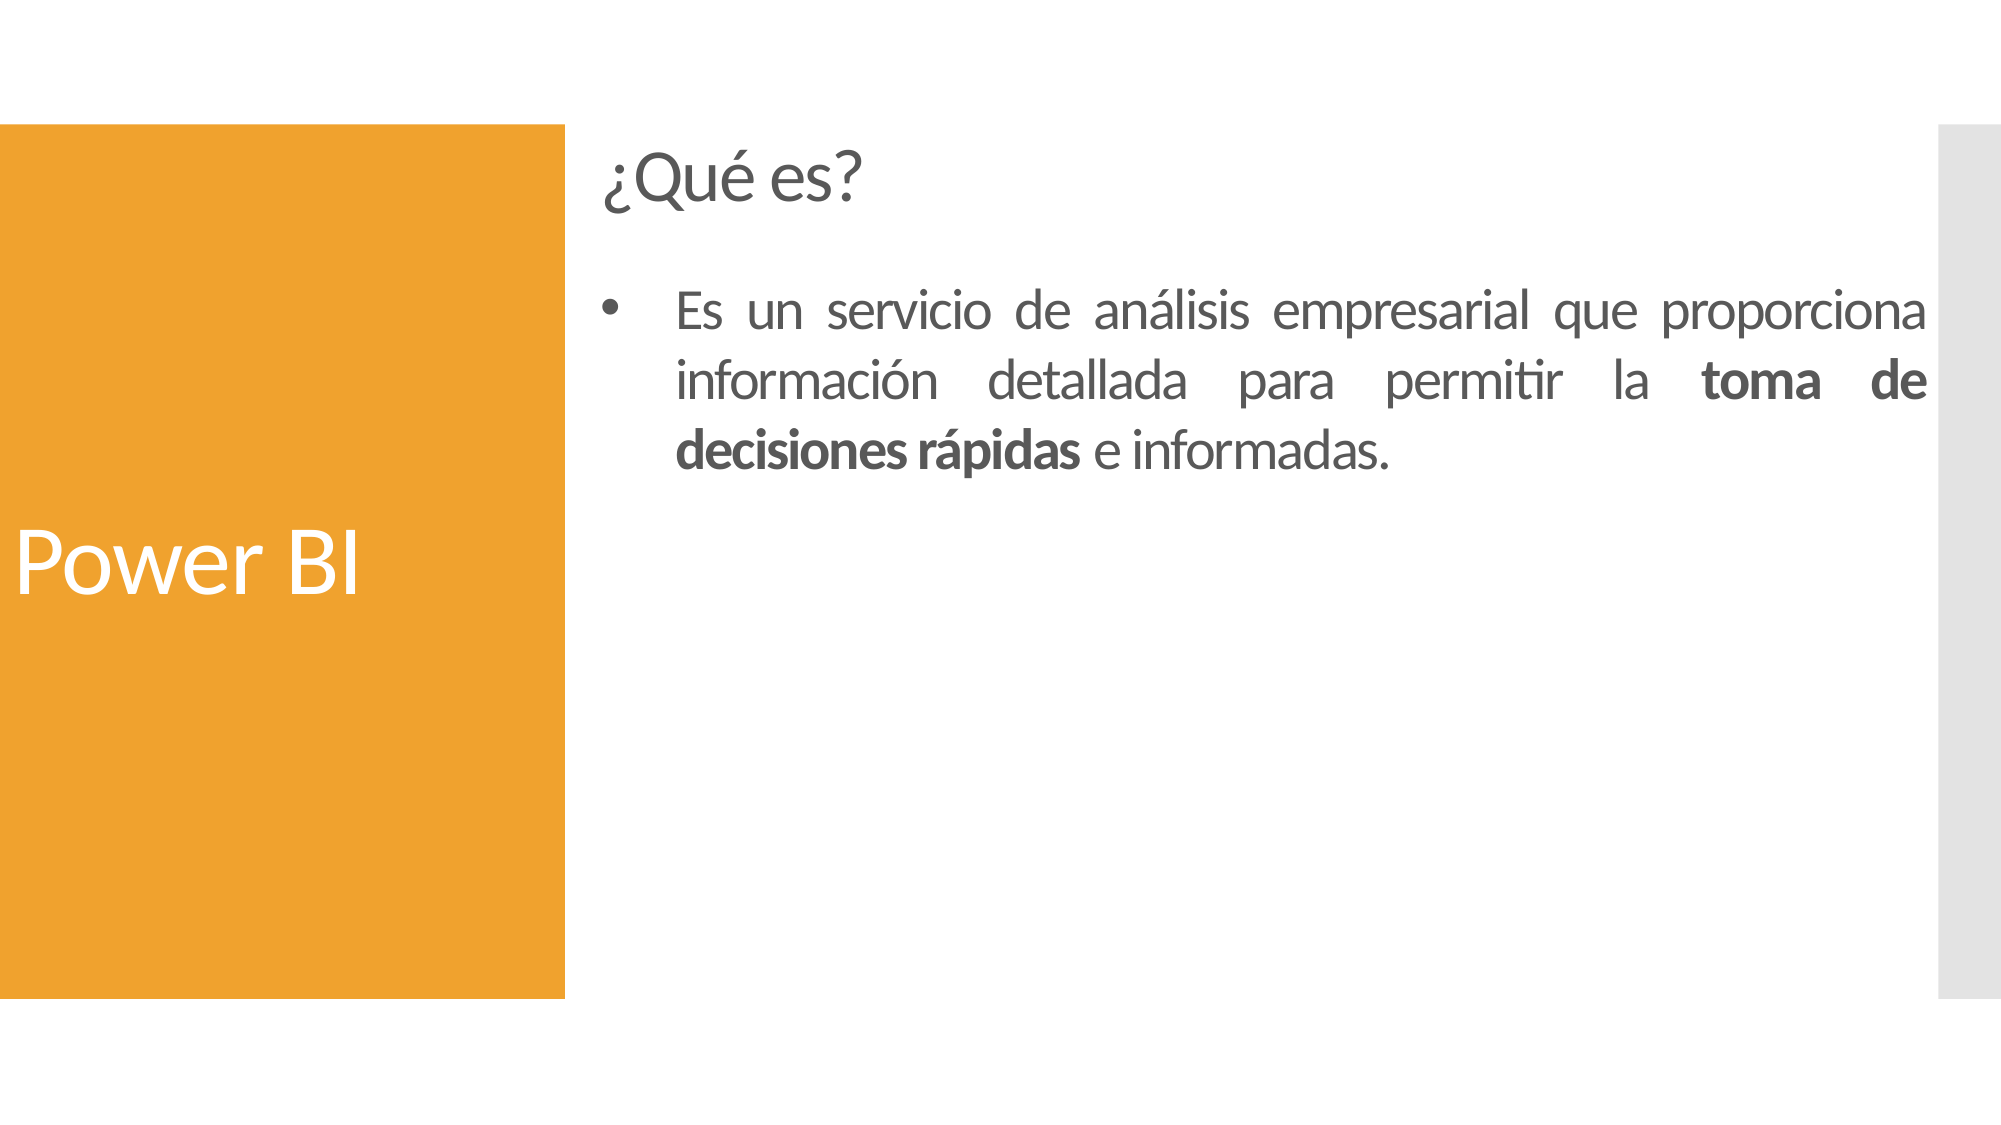

¿Qué es?
# Power BI
Es un servicio de análisis empresarial que proporciona información detallada para permitir la toma de decisiones rápidas e informadas.